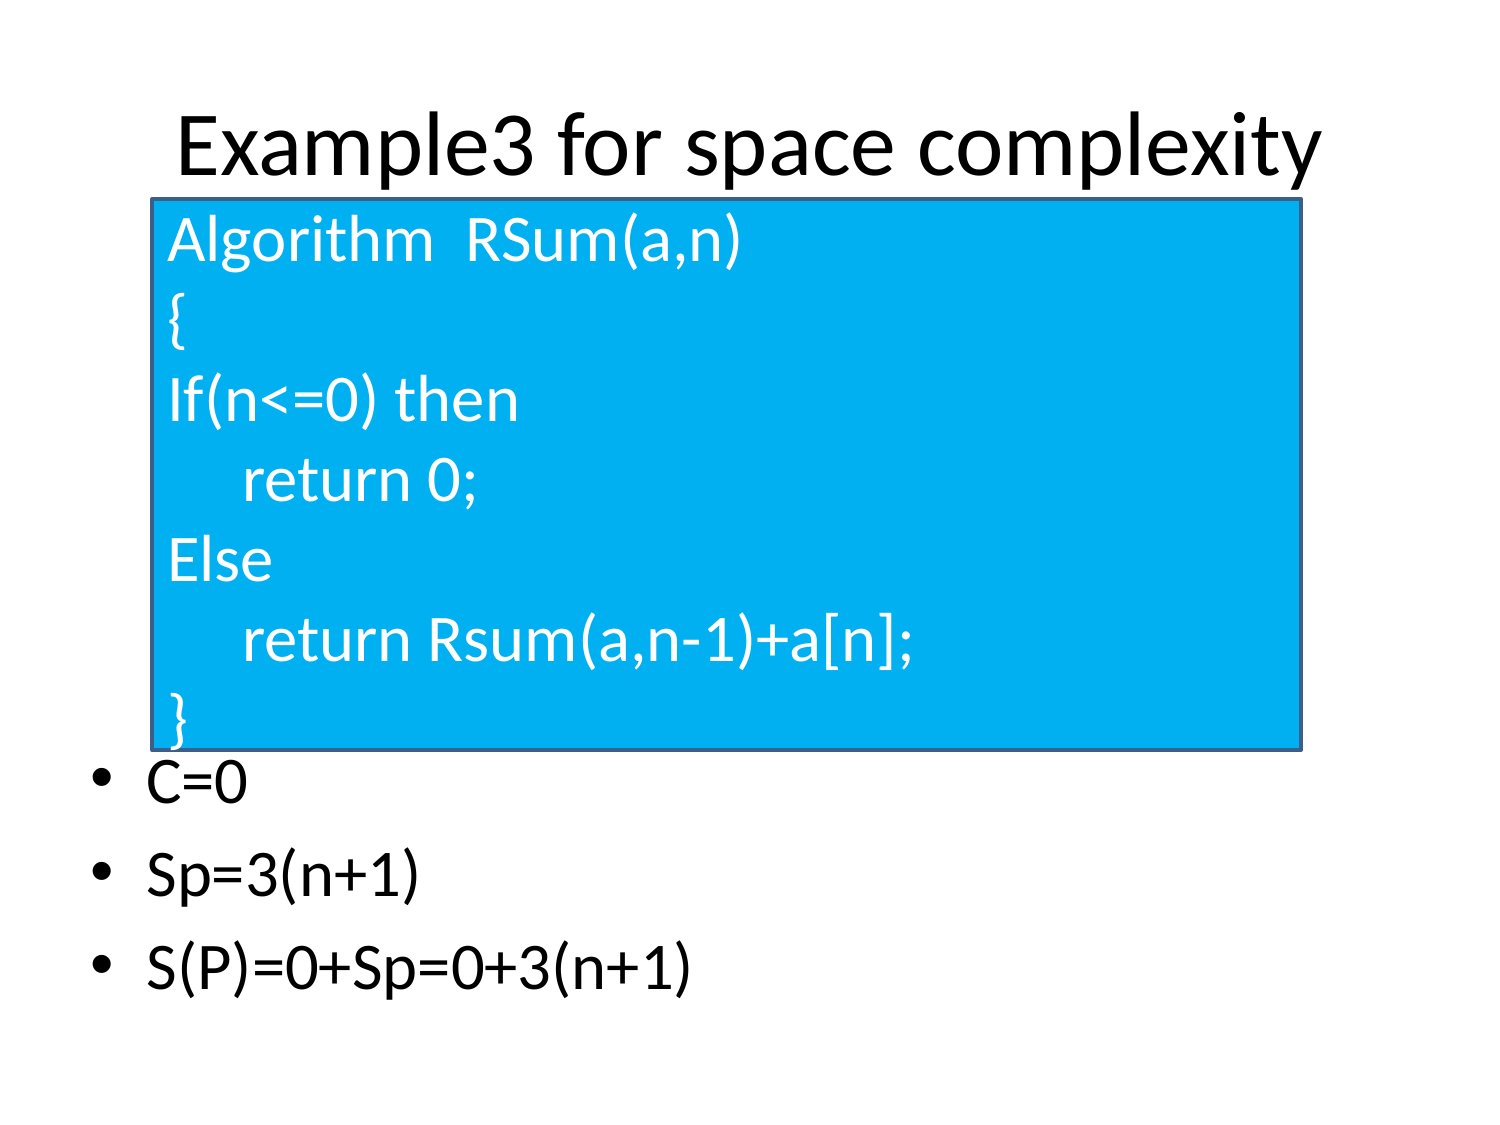

# Example3 for space complexity
Algorithm  RSum(a,n)
{
If(n<=0) then
     return 0;
Else
     return Rsum(a,n-1)+a[n];
}

C=0
Sp=3(n+1)
S(P)=0+Sp=0+3(n+1)